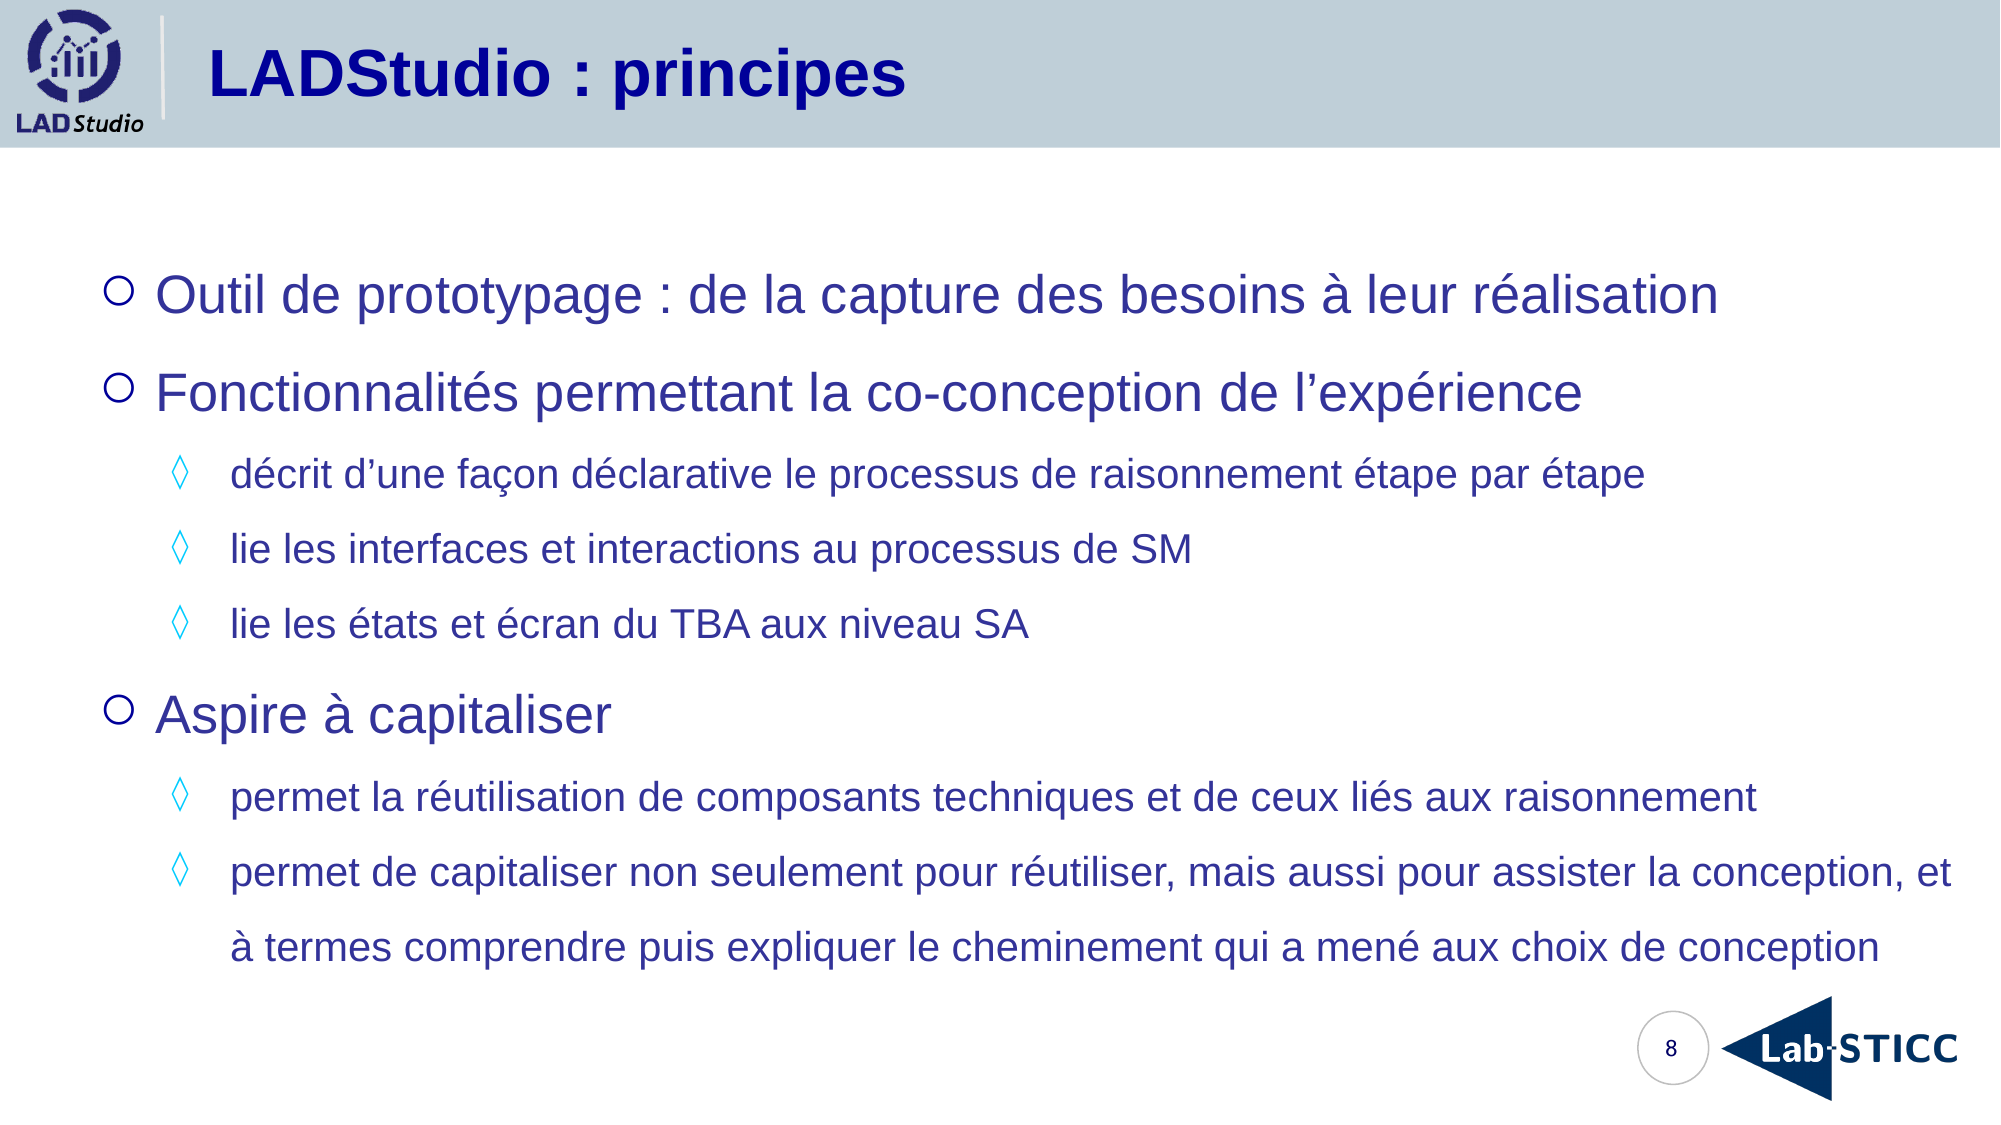

# LADStudio : principes
Outil de prototypage : de la capture des besoins à leur réalisation
Fonctionnalités permettant la co-conception de l’expérience
décrit d’une façon déclarative le processus de raisonnement étape par étape
lie les interfaces et interactions au processus de SM
lie les états et écran du TBA aux niveau SA
Aspire à capitaliser
permet la réutilisation de composants techniques et de ceux liés aux raisonnement
permet de capitaliser non seulement pour réutiliser, mais aussi pour assister la conception, et à termes comprendre puis expliquer le cheminement qui a mené aux choix de conception